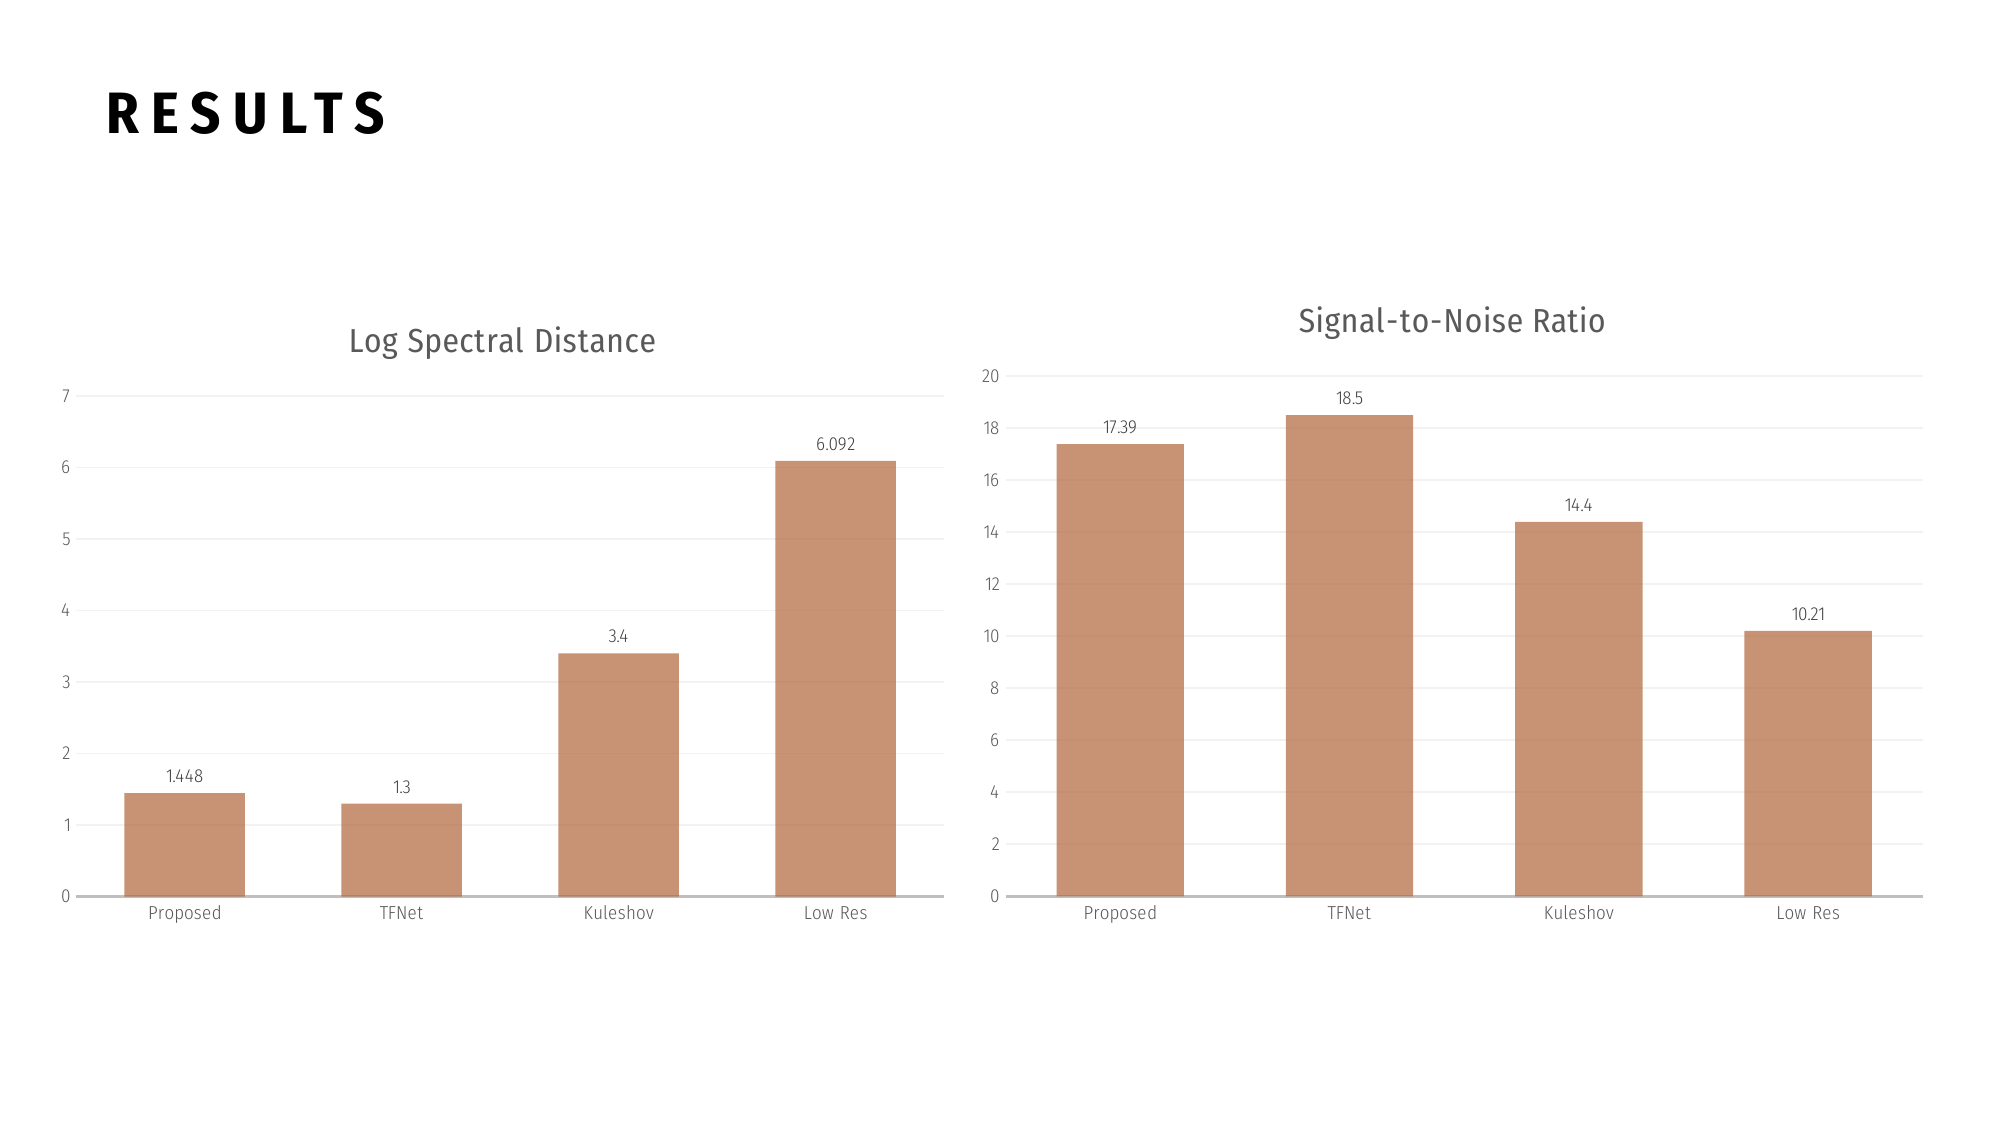

# Results

### Chart: Signal-to-Noise Ratio

| Category | SNR |
|---|---|
| Proposed | 17.39 |
| TFNet | 18.5 |
| Kuleshov | 14.4 |
| Low Res | 10.21 |

### Chart: Log Spectral Distance

| Category | LSD |
|---|---|
| Proposed | 1.448 |
| TFNet | 1.3 |
| Kuleshov | 3.4 |
| Low Res | 6.092 |